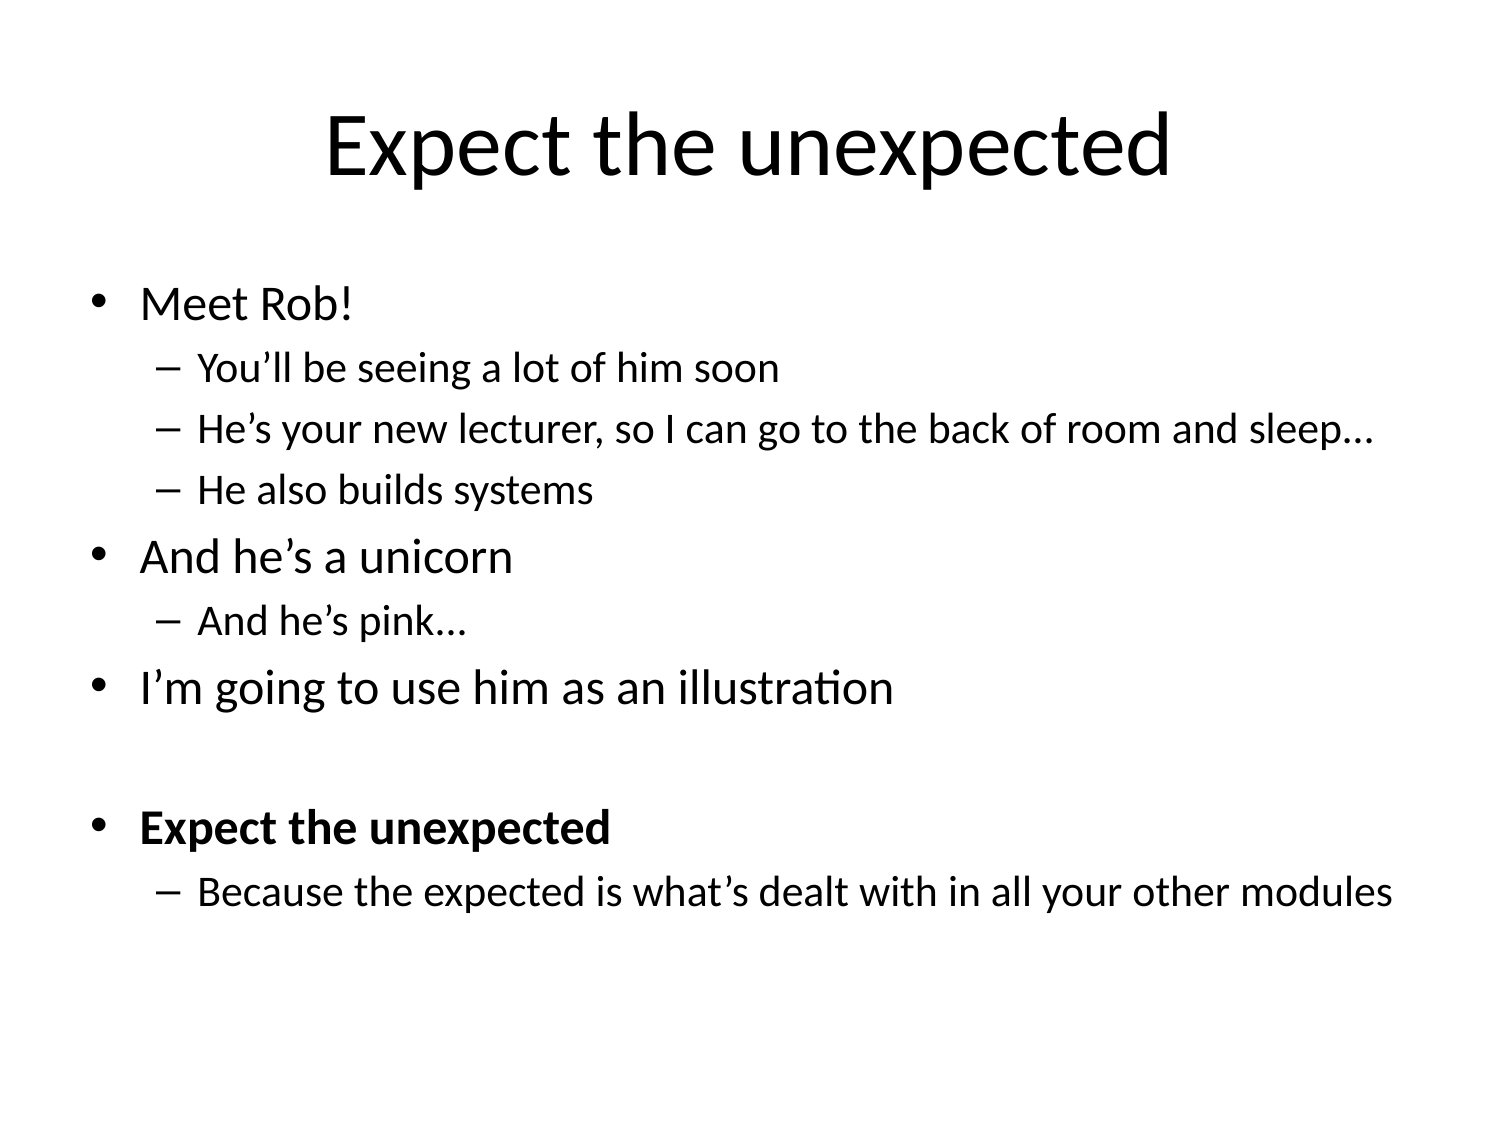

# Expect the unexpected
Meet Rob!
You’ll be seeing a lot of him soon
He’s your new lecturer, so I can go to the back of room and sleep…
He also builds systems
And he’s a unicorn
And he’s pink...
I’m going to use him as an illustration

Expect the unexpected
Because the expected is what’s dealt with in all your other modules